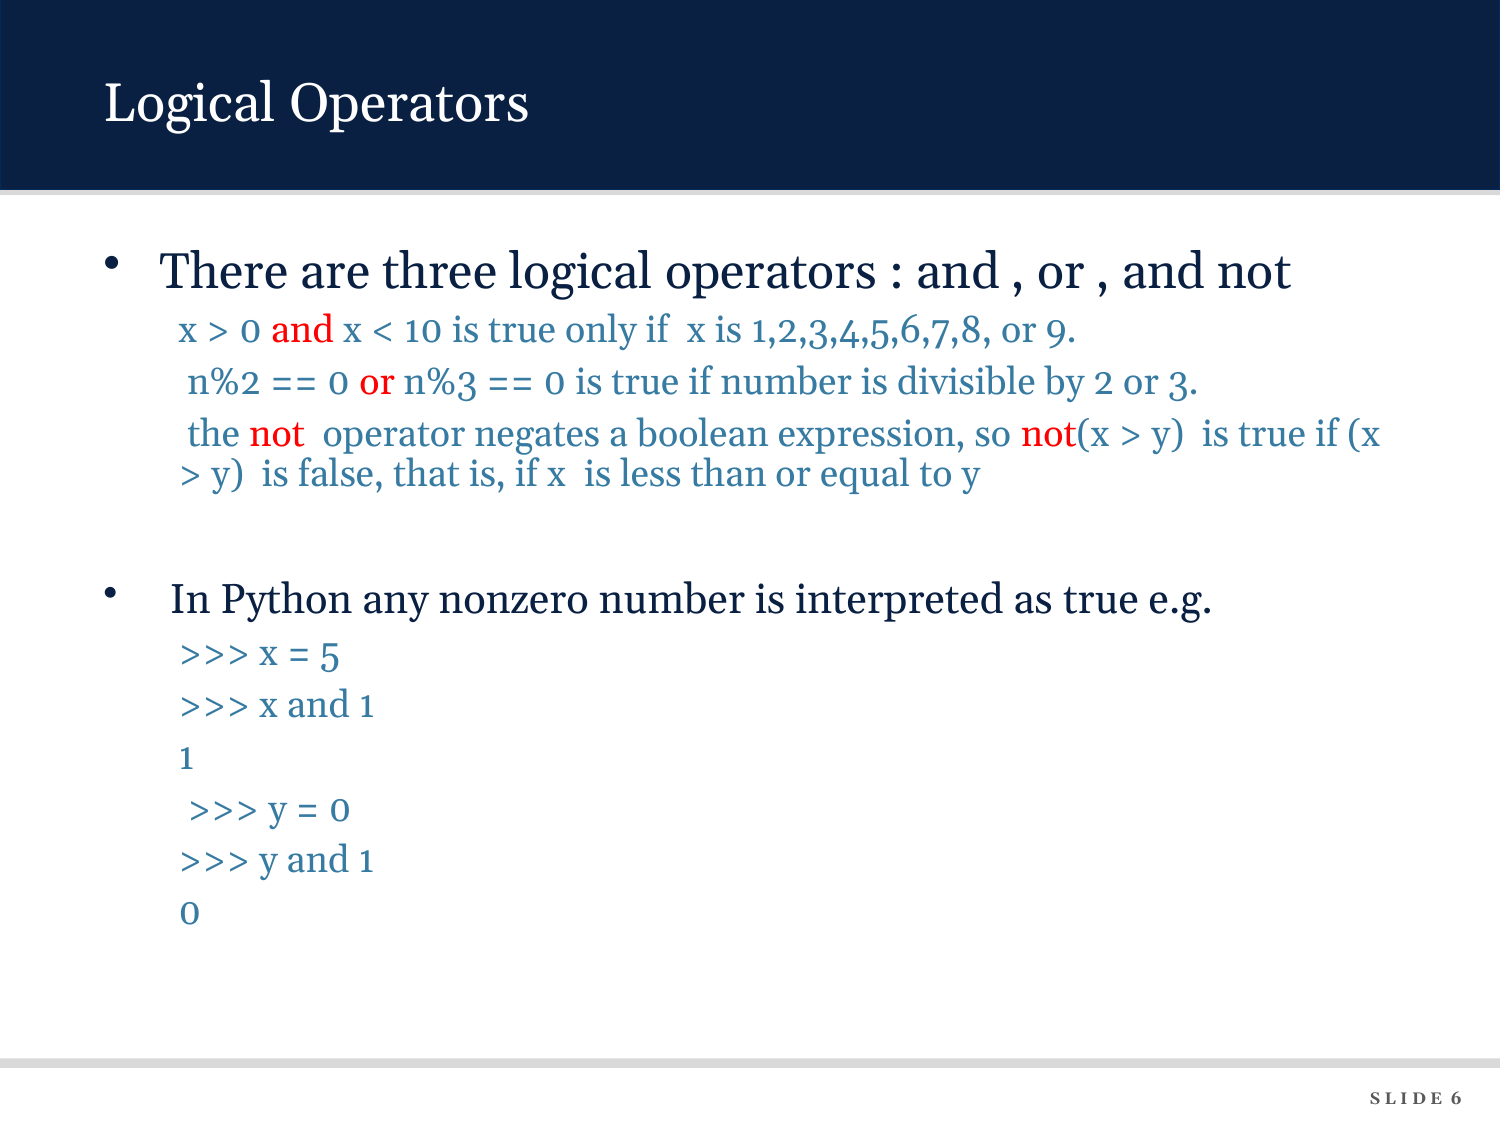

# Logical Operators
There are three logical operators : and , or , and not
x > 0 and x < 10 is true only if  x is 1,2,3,4,5,6,7,8, or 9.
 n%2 == 0 or n%3 == 0 is true if number is divisible by 2 or 3.
 the not  operator negates a boolean expression, so not(x > y)  is true if (x > y)  is false, that is, if x  is less than or equal to y

 In Python any nonzero number is interpreted as true e.g.
>>> x = 5
>>> x and 1
1
 >>> y = 0
>>> y and 1
0